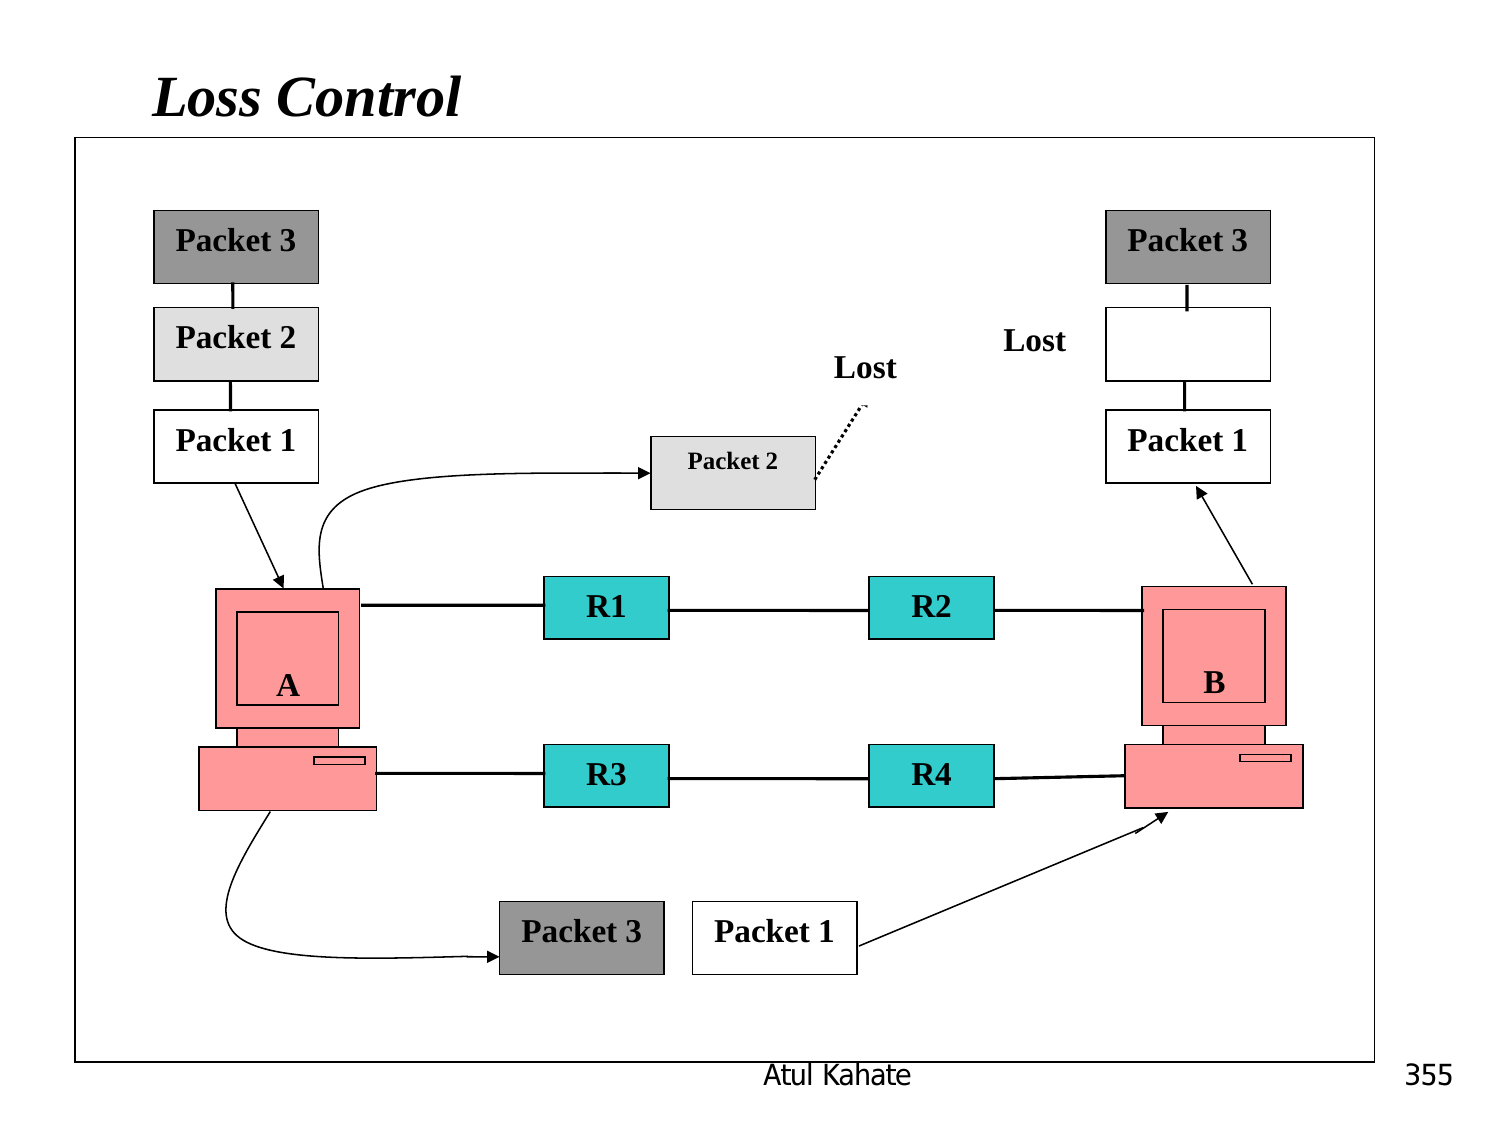

Loss Control

Packet 3
Packet 3

Packet 2

Lost
 Lost

Packet 1
Packet 1
Packet 2

R1
R2

B

A

R3
R4

Packet 3
Packet 1

An introduction to the Internet | Atul Kahate
355